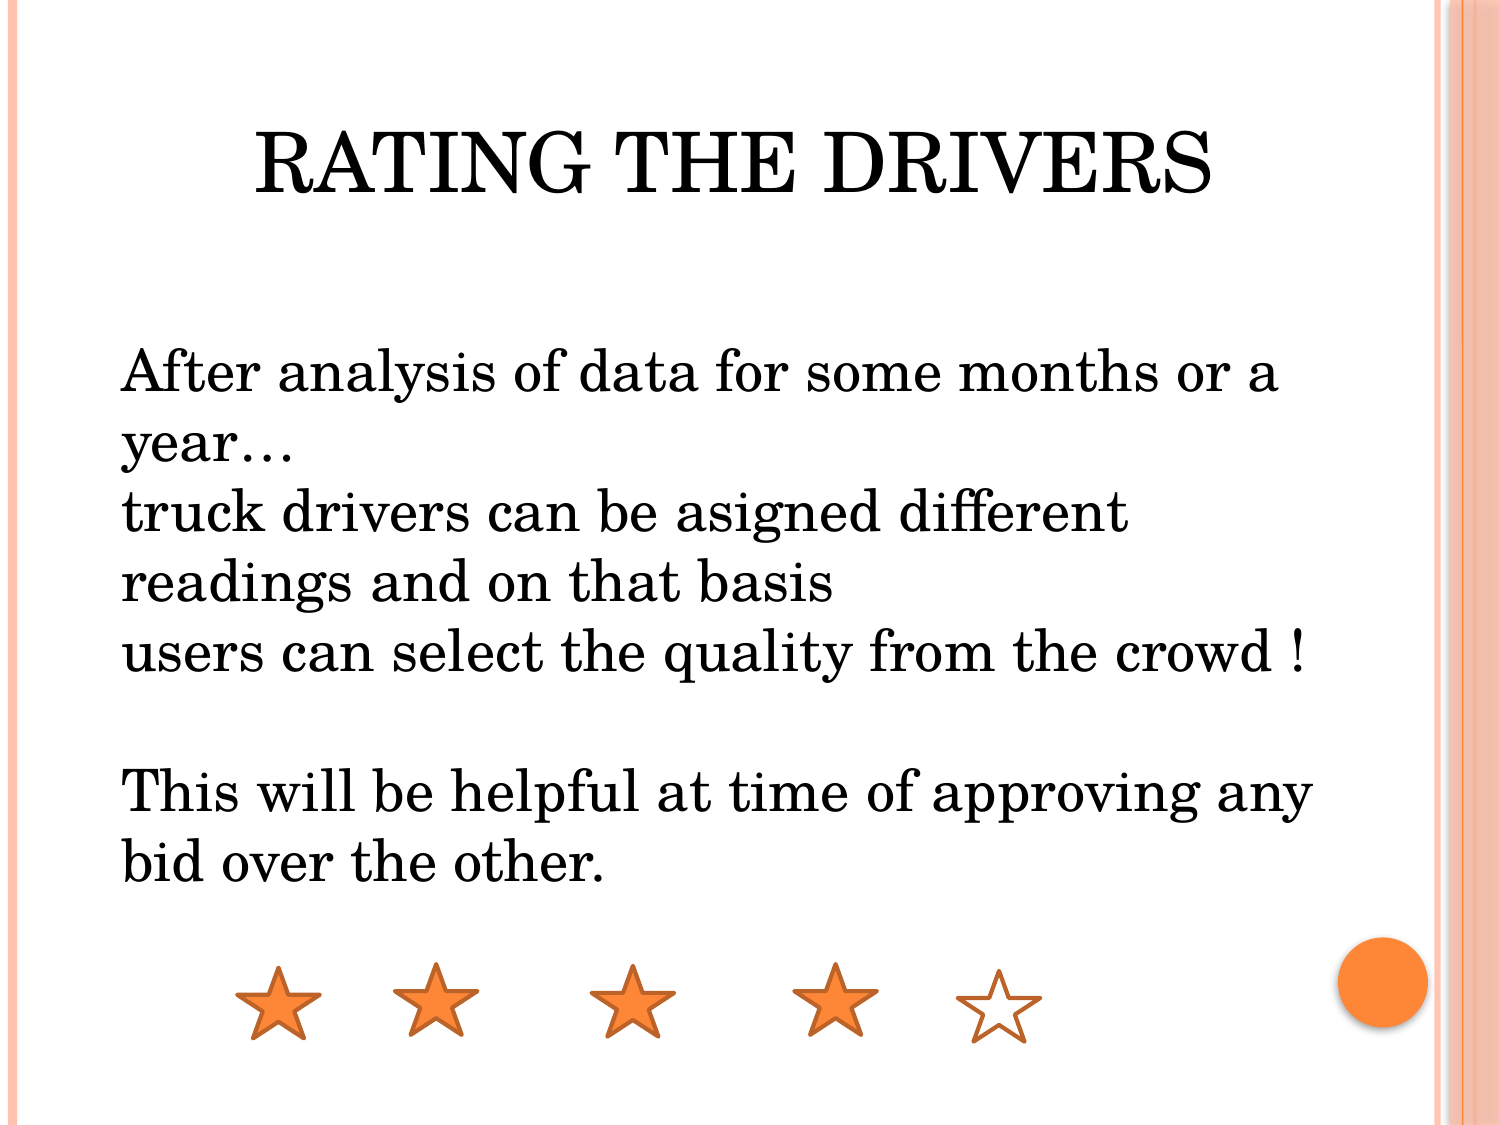

RATING THE DRIVERS
After analysis of data for some months or a year…
truck drivers can be asigned different readings and on that basis
users can select the quality from the crowd !

This will be helpful at time of approving any bid over the other.